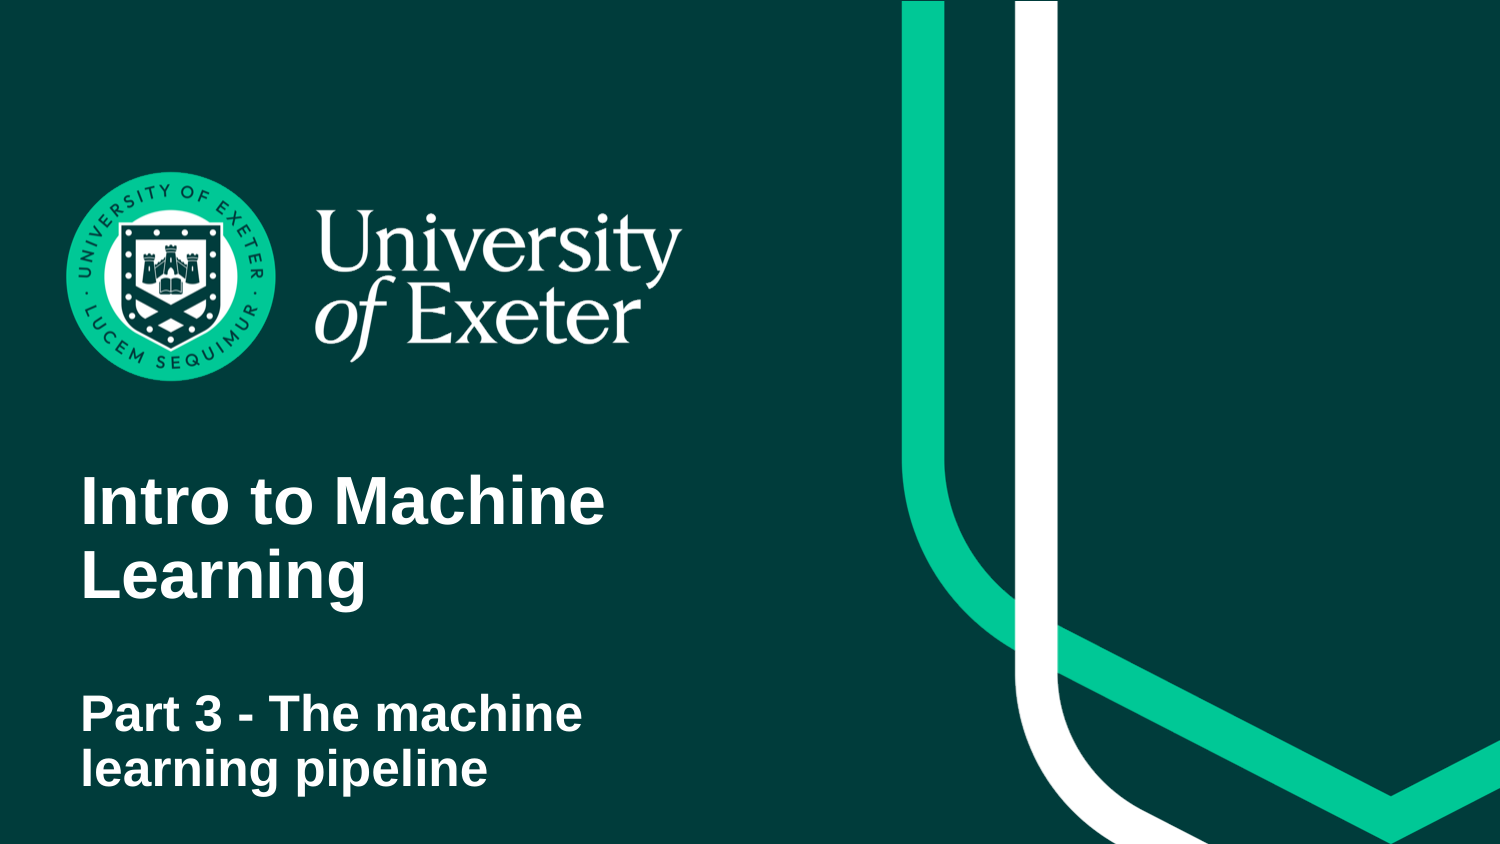

# Intro to Machine Learning
Part 3 - The machine
learning pipeline